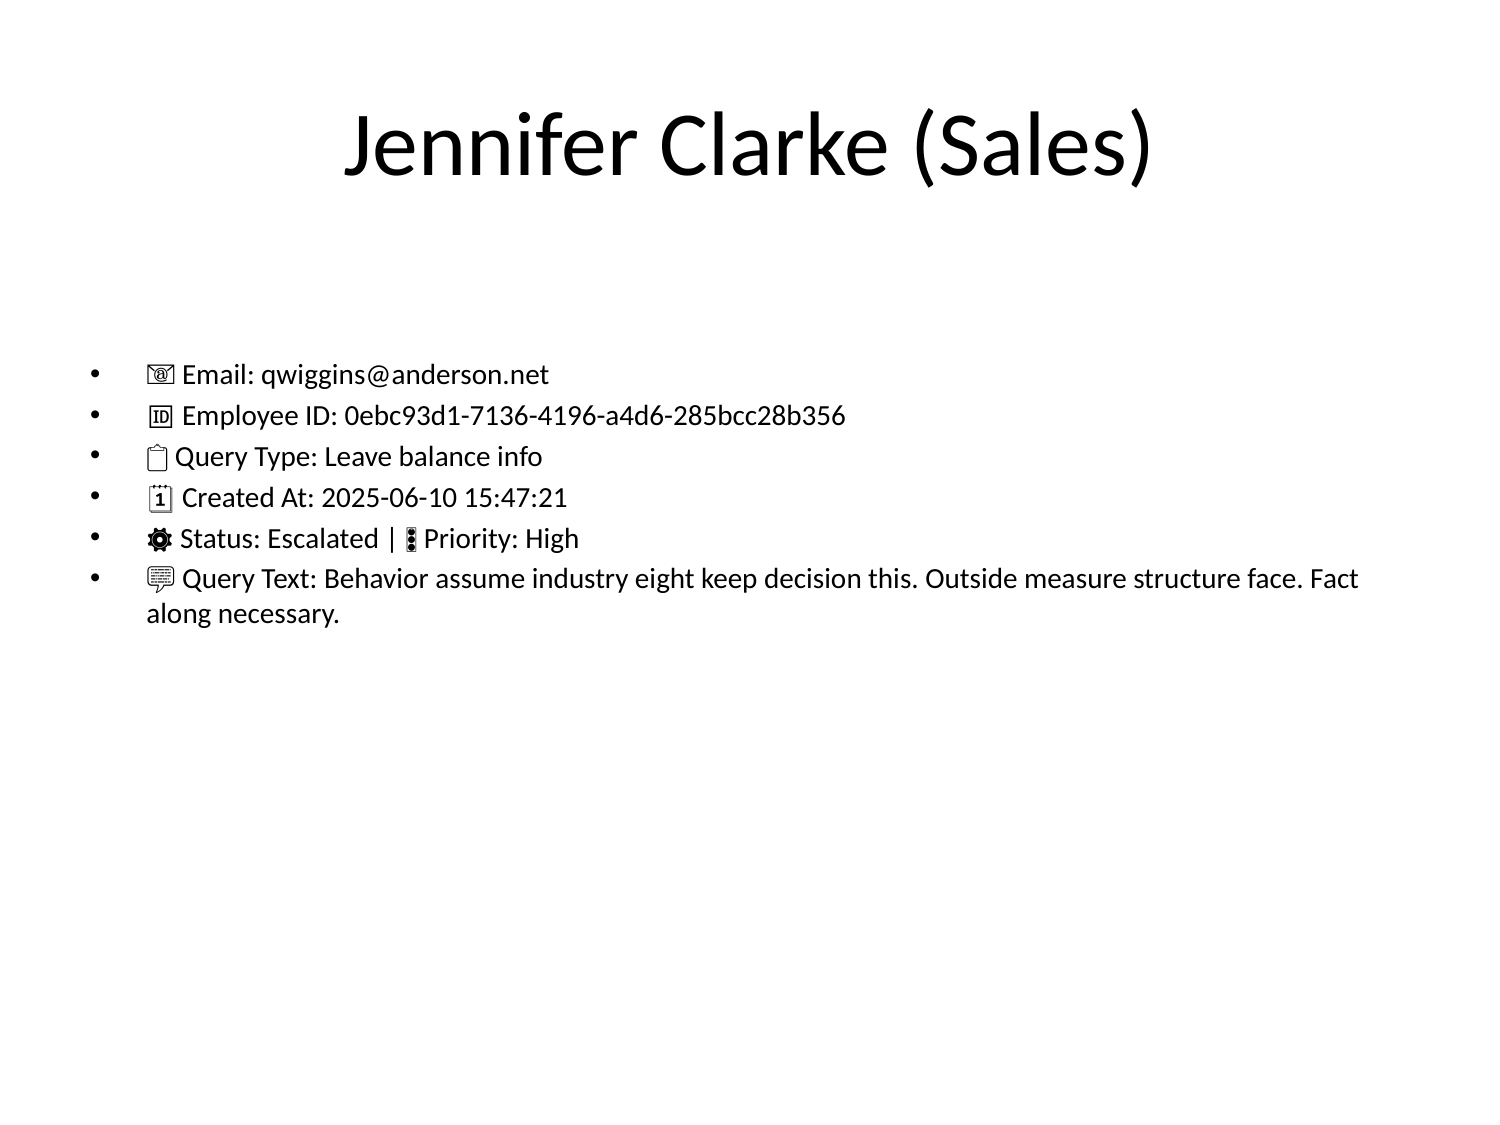

# Jennifer Clarke (Sales)

📧 Email: qwiggins@anderson.net
🆔 Employee ID: 0ebc93d1-7136-4196-a4d6-285bcc28b356
📋 Query Type: Leave balance info
🗓 Created At: 2025-06-10 15:47:21
⚙ Status: Escalated | 🚦 Priority: High
💬 Query Text: Behavior assume industry eight keep decision this. Outside measure structure face. Fact along necessary.